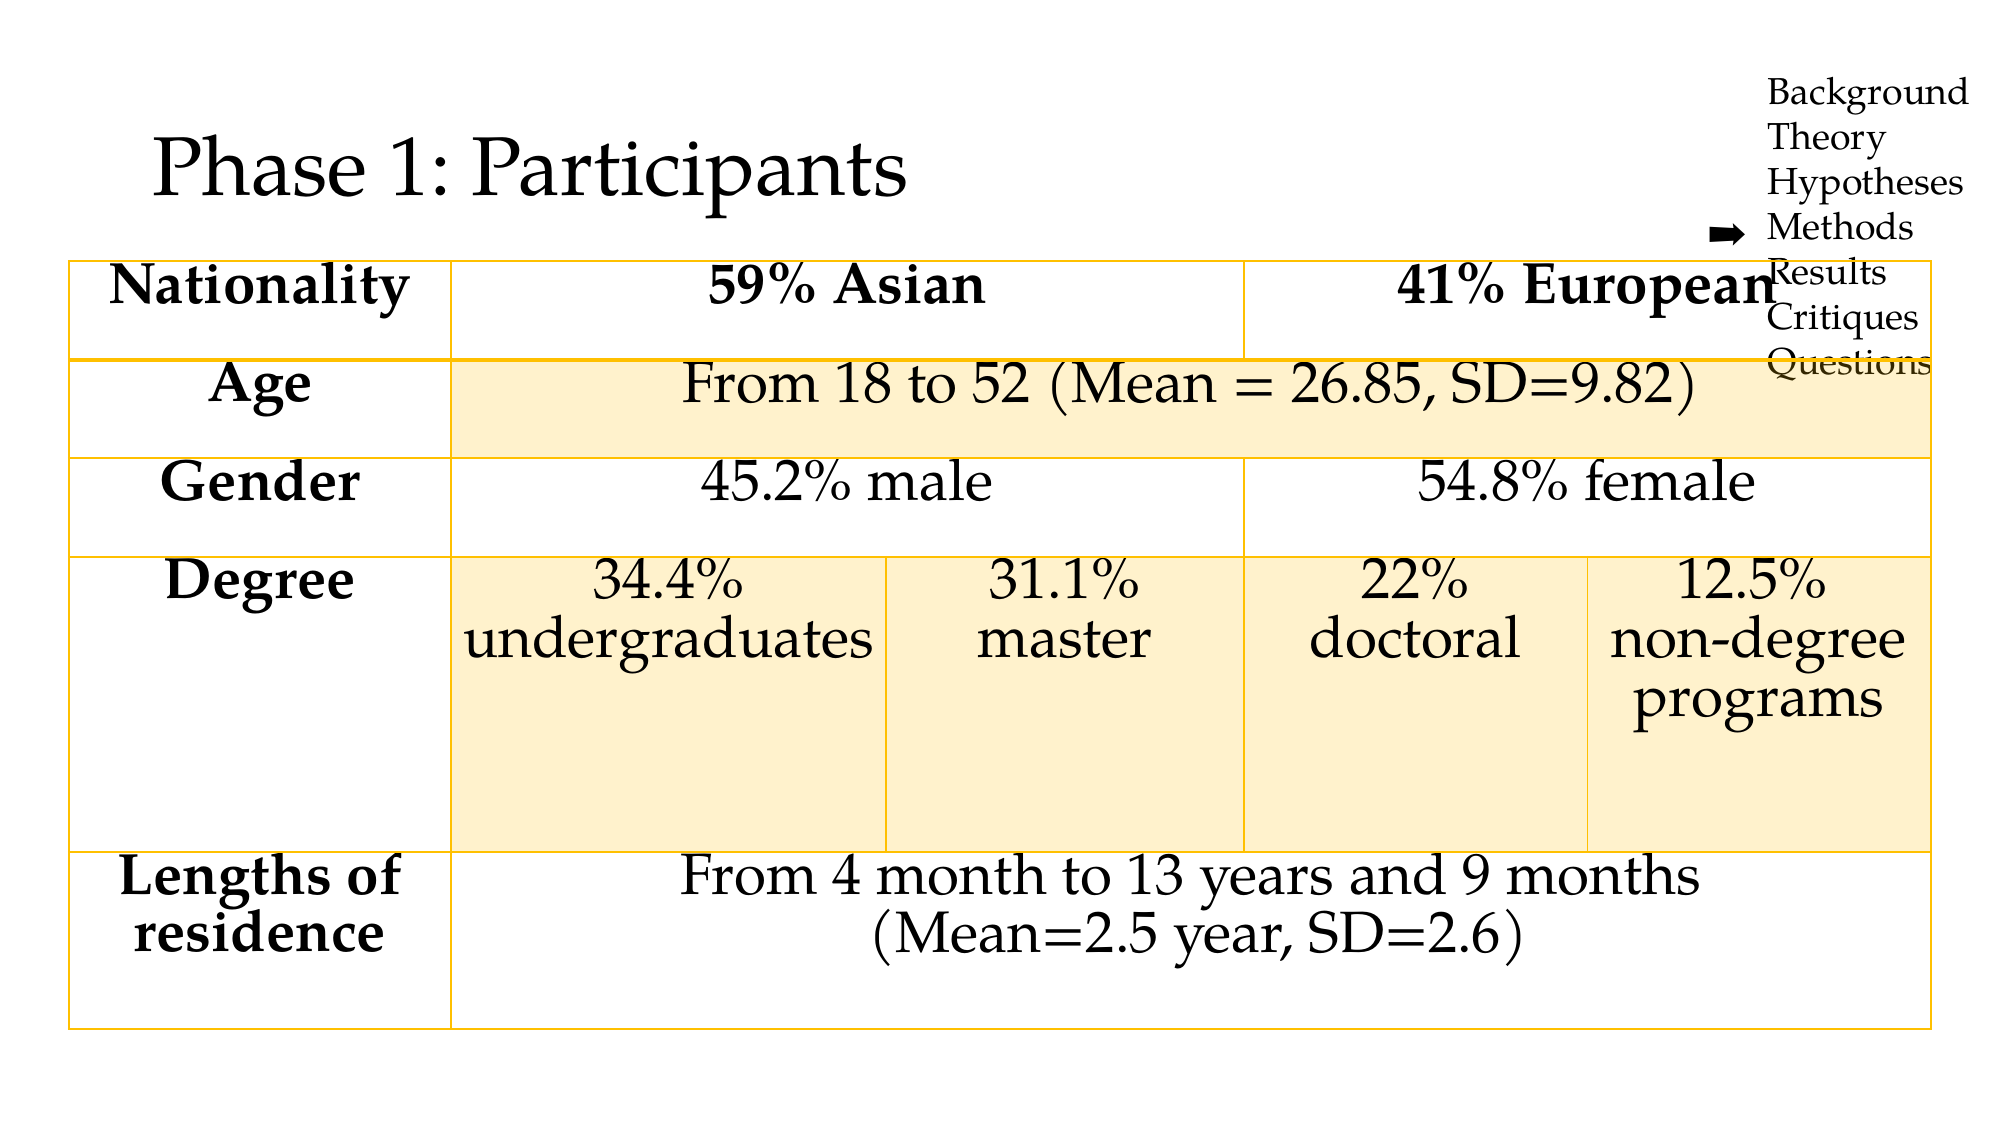

# Phase 1: Participants
➡️
| Nationality | 59% Asian |  | 41% European |  |
| --- | --- | --- | --- | --- |
| Age | From 18 to 52 (Mean = 26.85, SD=9.82) |  |  |  |
| Gender | 45.2% male |  | 54.8% female |  |
| Degree | 34.4% undergraduates | 31.1% master | 22% doctoral | 12.5% non-degree programs |
| Lengths of residence | From 4 month to 13 years and 9 months (Mean=2.5 year, SD=2.6) |  |  |  |